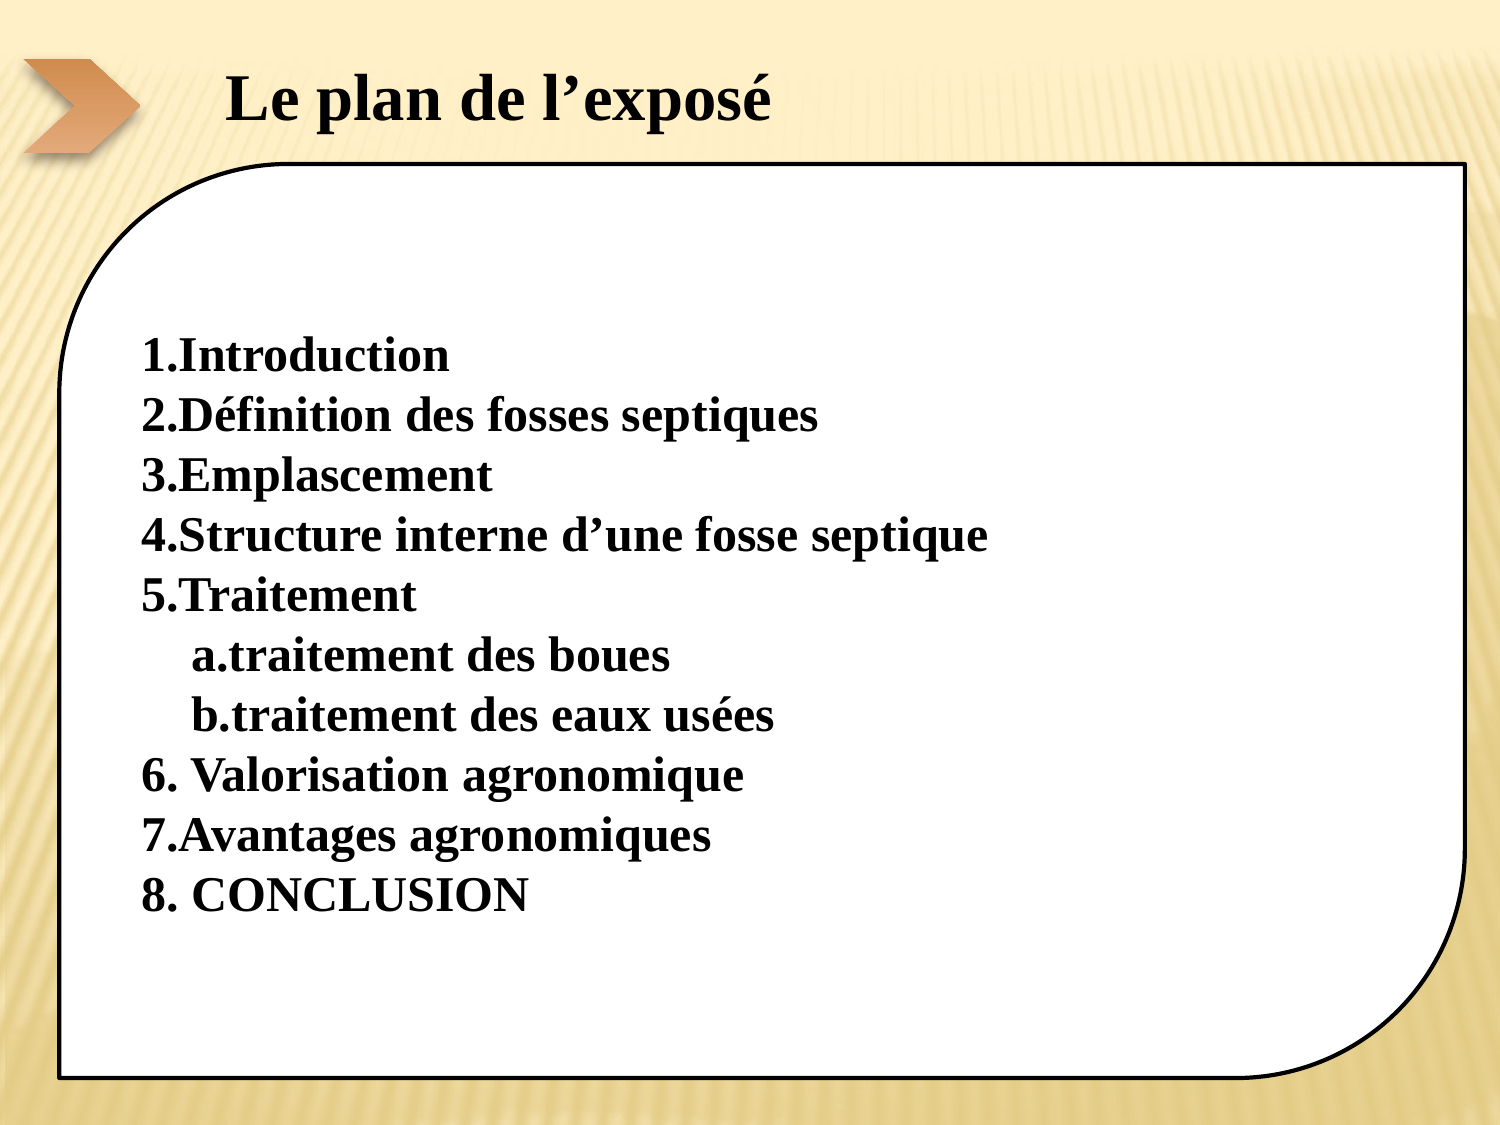

Le plan de l’exposé

1.Introduction
2.Définition des fosses septiques
3.Emplascement
4.Structure interne d’une fosse septique
5.Traitement
    a.traitement des boues
    b.traitement des eaux usées
6. Valorisation agronomique
7.Avantages agronomiques
8. CONCLUSION